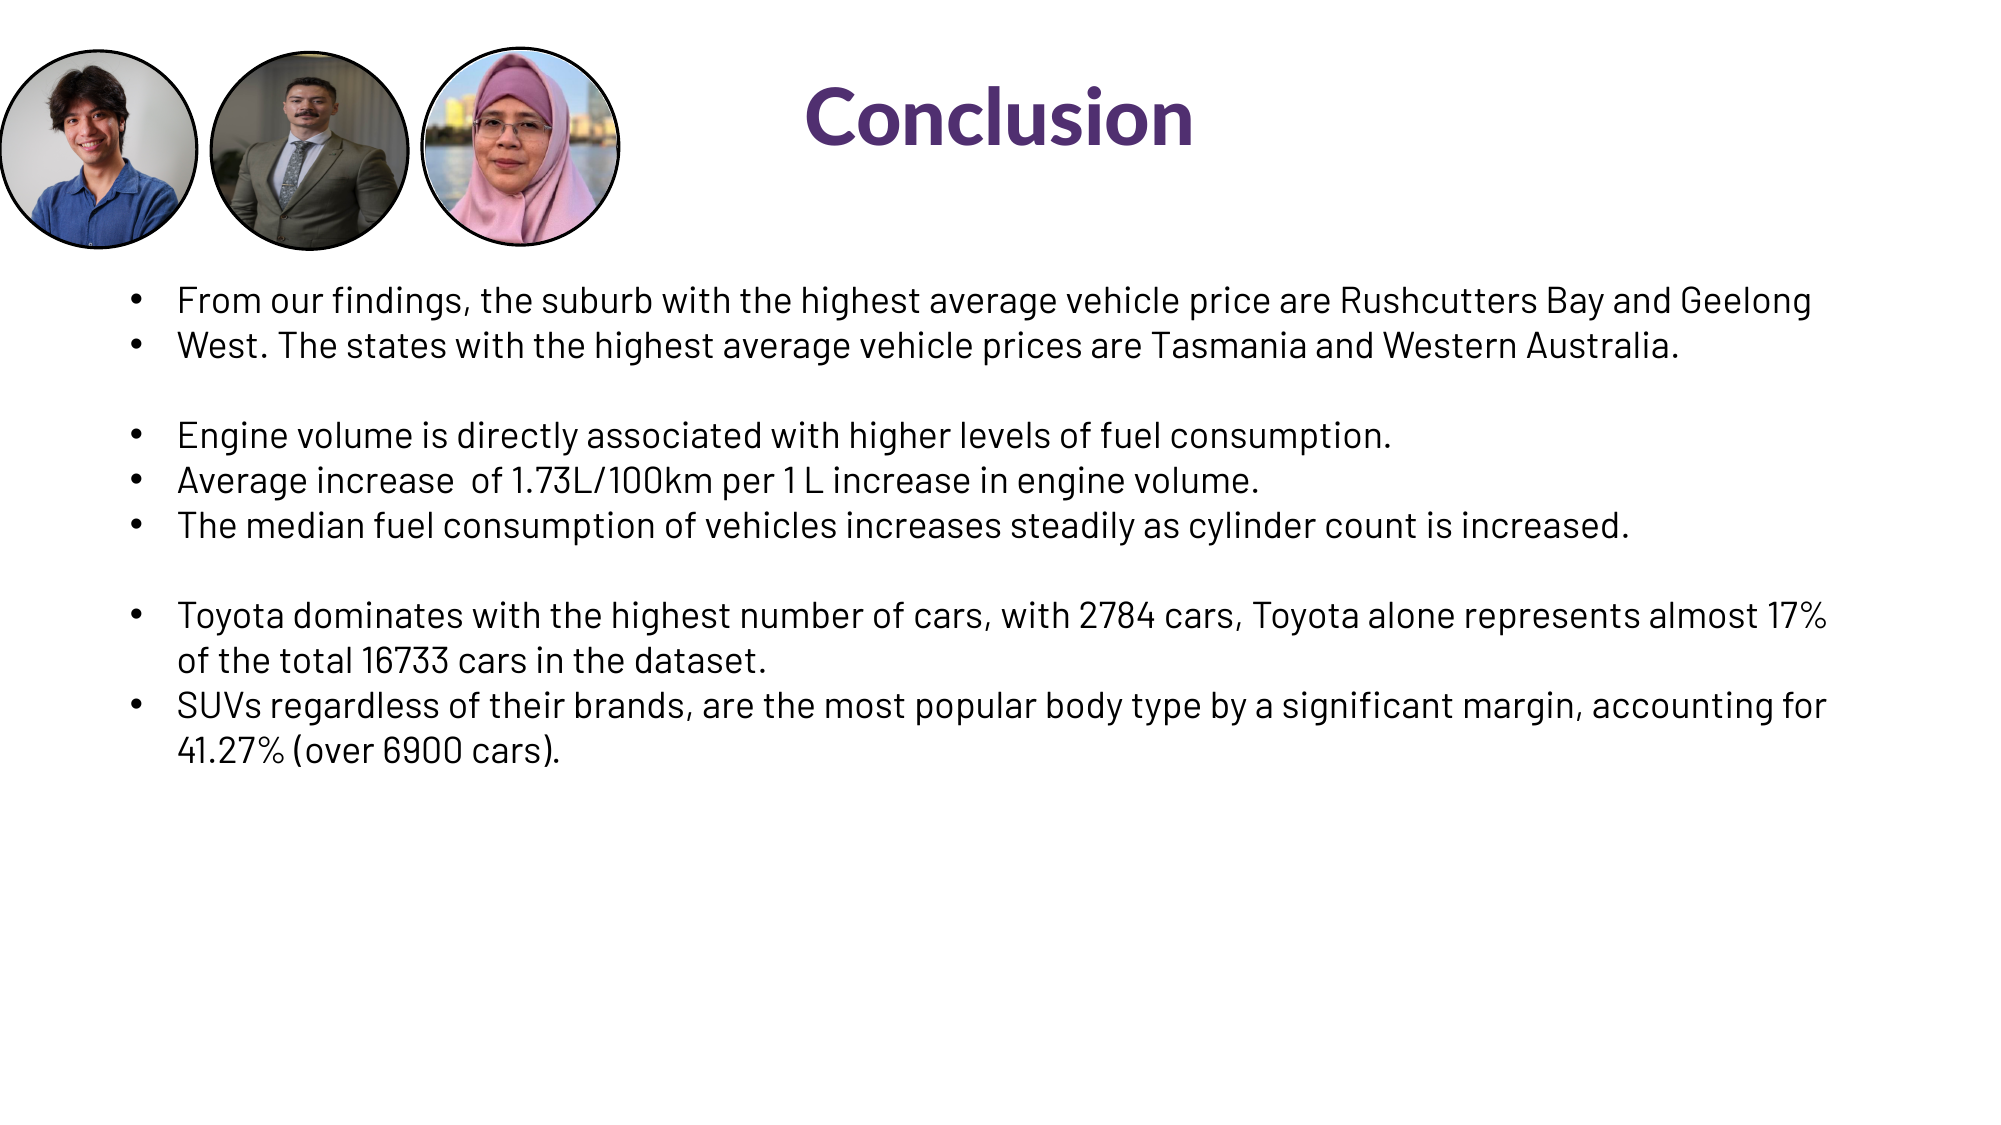

Conclusion
From our findings, the suburb with the highest average vehicle price are Rushcutters Bay and Geelong
West. The states with the highest average vehicle prices are Tasmania and Western Australia.

Engine volume is directly associated with higher levels of fuel consumption.
Average increase  of 1.73L/100km per 1 L increase in engine volume.
The median fuel consumption of vehicles increases steadily as cylinder count is increased.

Toyota dominates with the highest number of cars, with 2784 cars, Toyota alone represents almost 17% of the total 16733 cars in the dataset.
SUVs regardless of their brands, are the most popular body type by a significant margin, accounting for 41.27% (over 6900 cars).